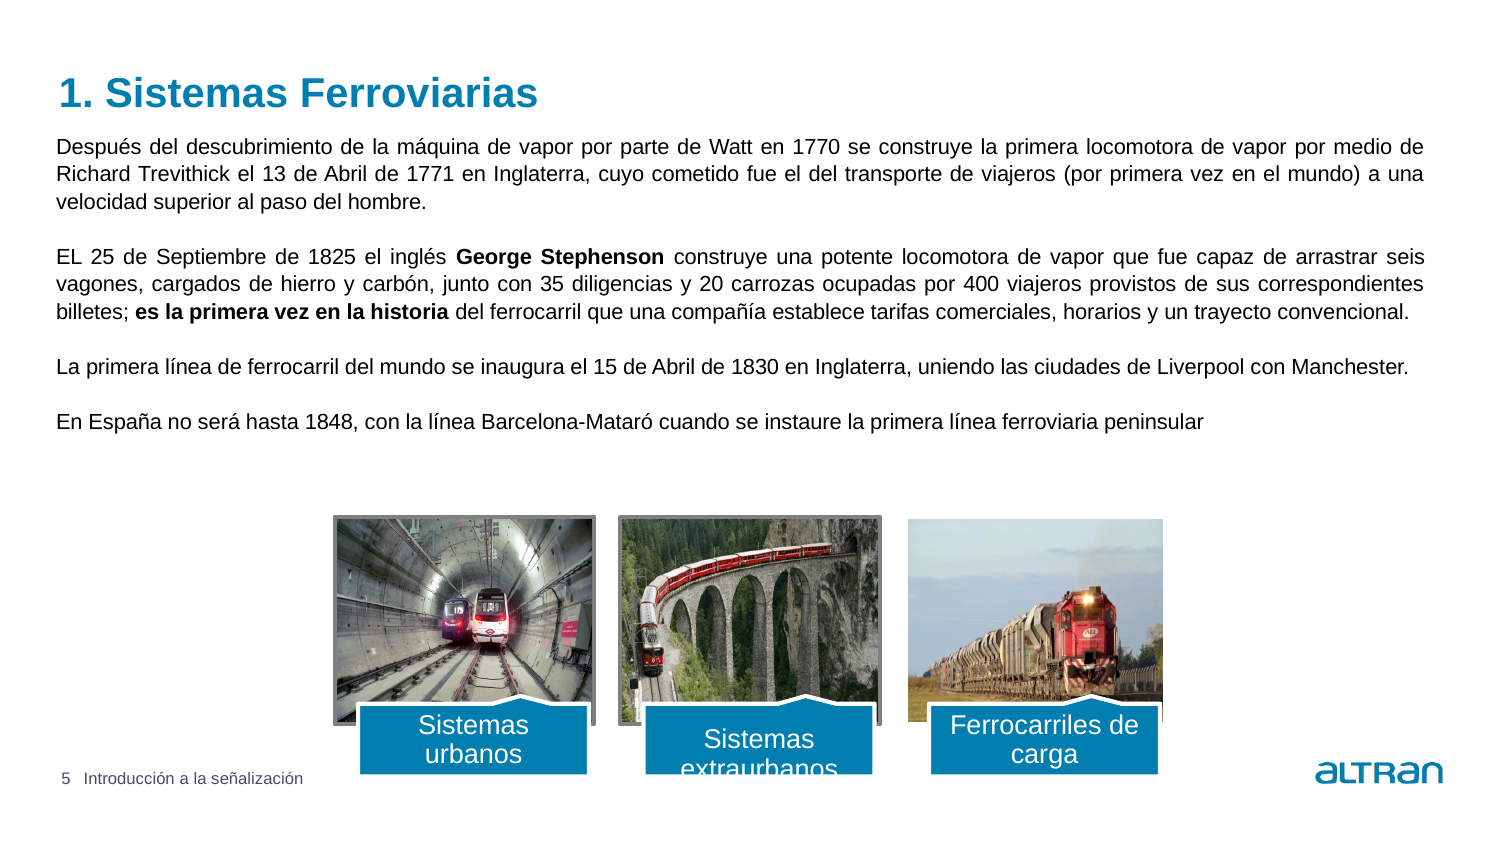

# 1. Sistemas Ferroviarias
Después del descubrimiento de la máquina de vapor por parte de Watt en 1770 se construye la primera locomotora de vapor por medio de Richard Trevithick el 13 de Abril de 1771 en Inglaterra, cuyo cometido fue el del transporte de viajeros (por primera vez en el mundo) a una velocidad superior al paso del hombre.

EL 25 de Septiembre de 1825 el inglés George Stephenson construye una potente locomotora de vapor que fue capaz de arrastrar seis vagones, cargados de hierro y carbón, junto con 35 diligencias y 20 carrozas ocupadas por 400 viajeros provistos de sus correspondientes billetes; es la primera vez en la historia del ferrocarril que una compañía establece tarifas comerciales, horarios y un trayecto convencional.

La primera línea de ferrocarril del mundo se inaugura el 15 de Abril de 1830 en Inglaterra, uniendo las ciudades de Liverpool con Manchester.

En España no será hasta 1848, con la línea Barcelona-Mataró cuando se instaure la primera línea ferroviaria peninsular

Sistemas urbanos
	Sistemas extraurbanos
Ferrocarriles de carga
5
Introducción a la señalización
Date